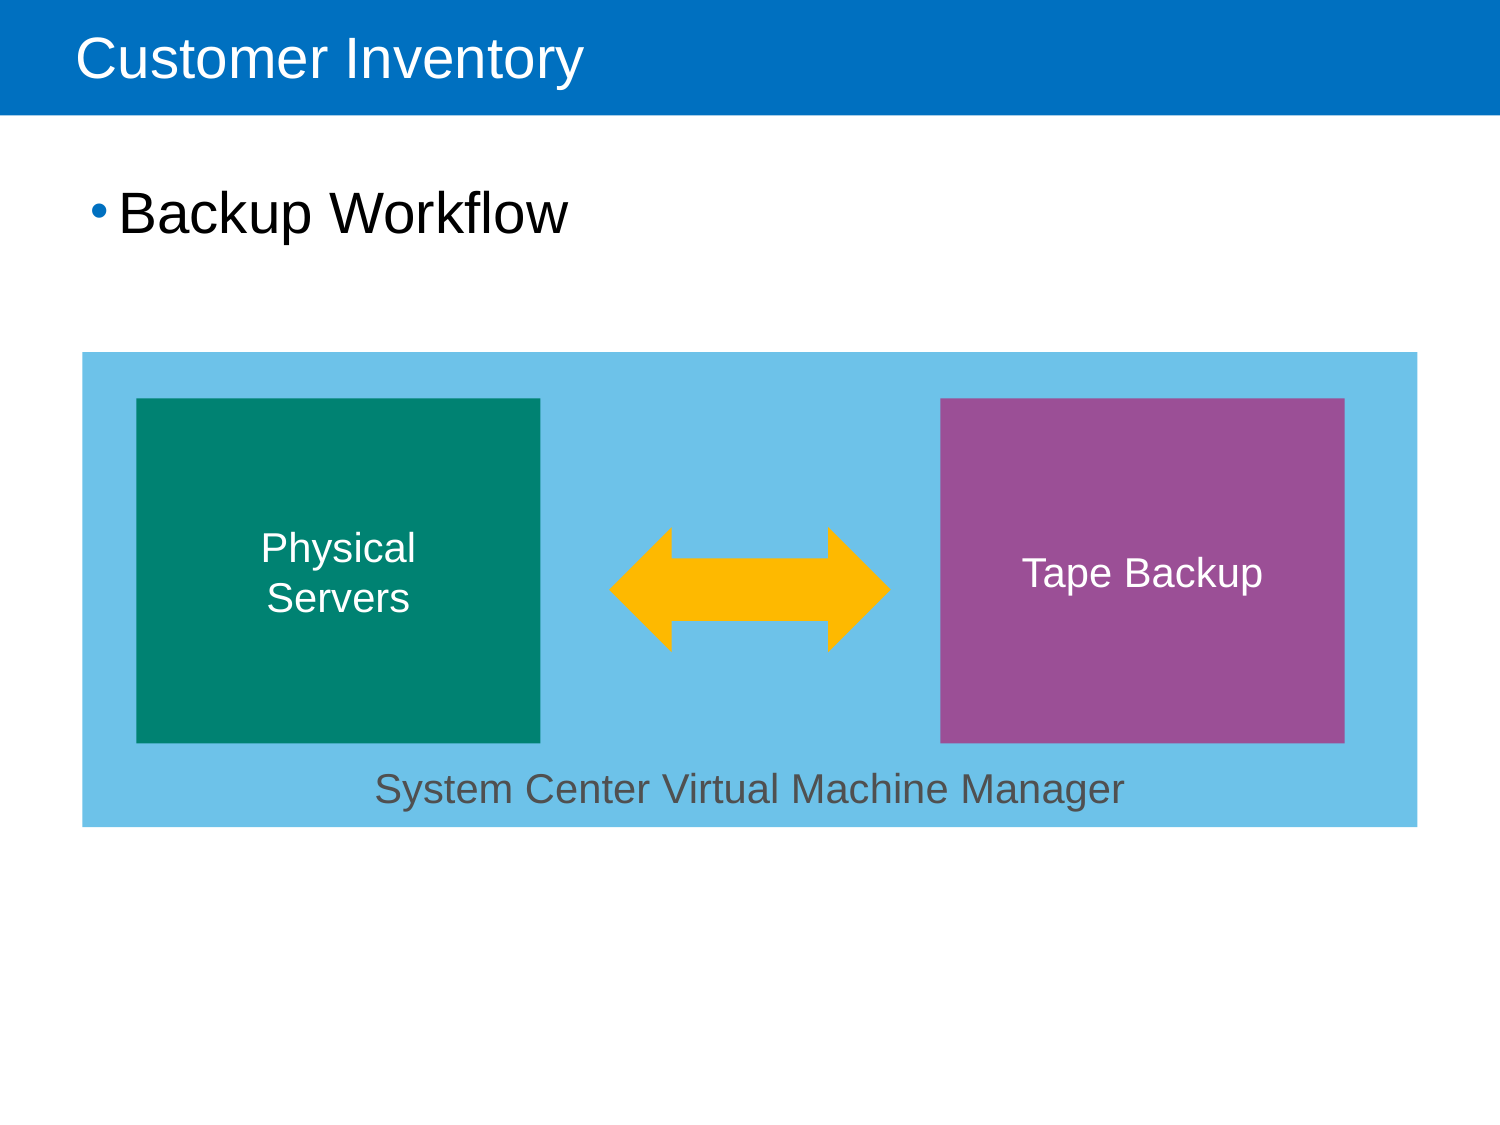

# Customer Inventory
Backup Workflow
System Center Virtual Machine Manager
Physical Servers
Tape Backup